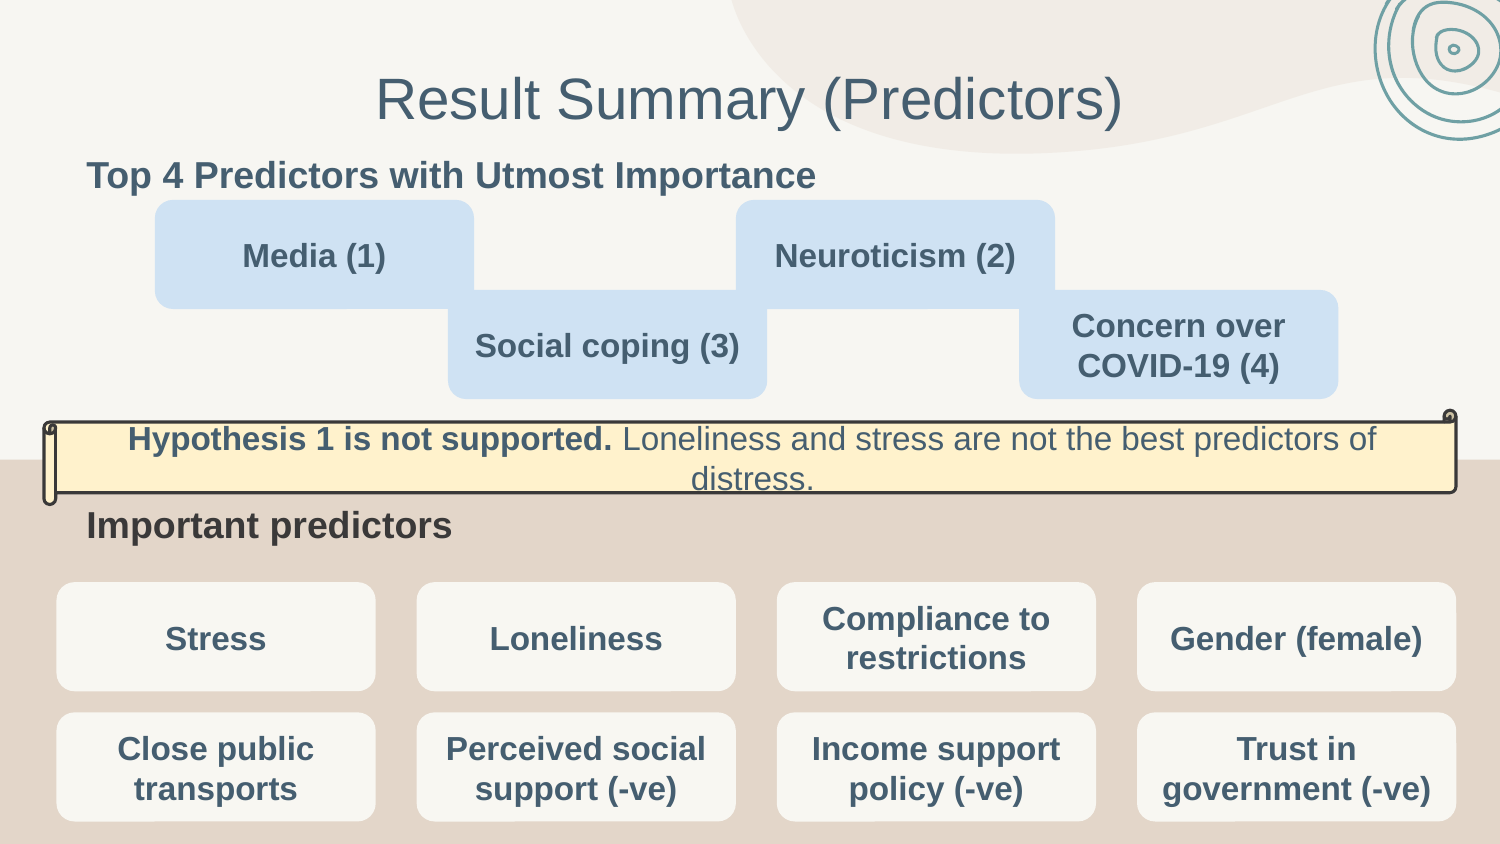

# Result Summary (Predictors)
Top 4 Predictors with Utmost Importance
Media (1)
Neuroticism (2)
Social coping (3)
Concern over COVID-19 (4)
Hypothesis 1 is not supported. Loneliness and stress are not the best predictors of distress.

Important predictors
Stress
Loneliness
Compliance to restrictions
Gender (female)
Close public transports
Perceived social support (-ve)
Income support policy (-ve)
Trust in government (-ve)